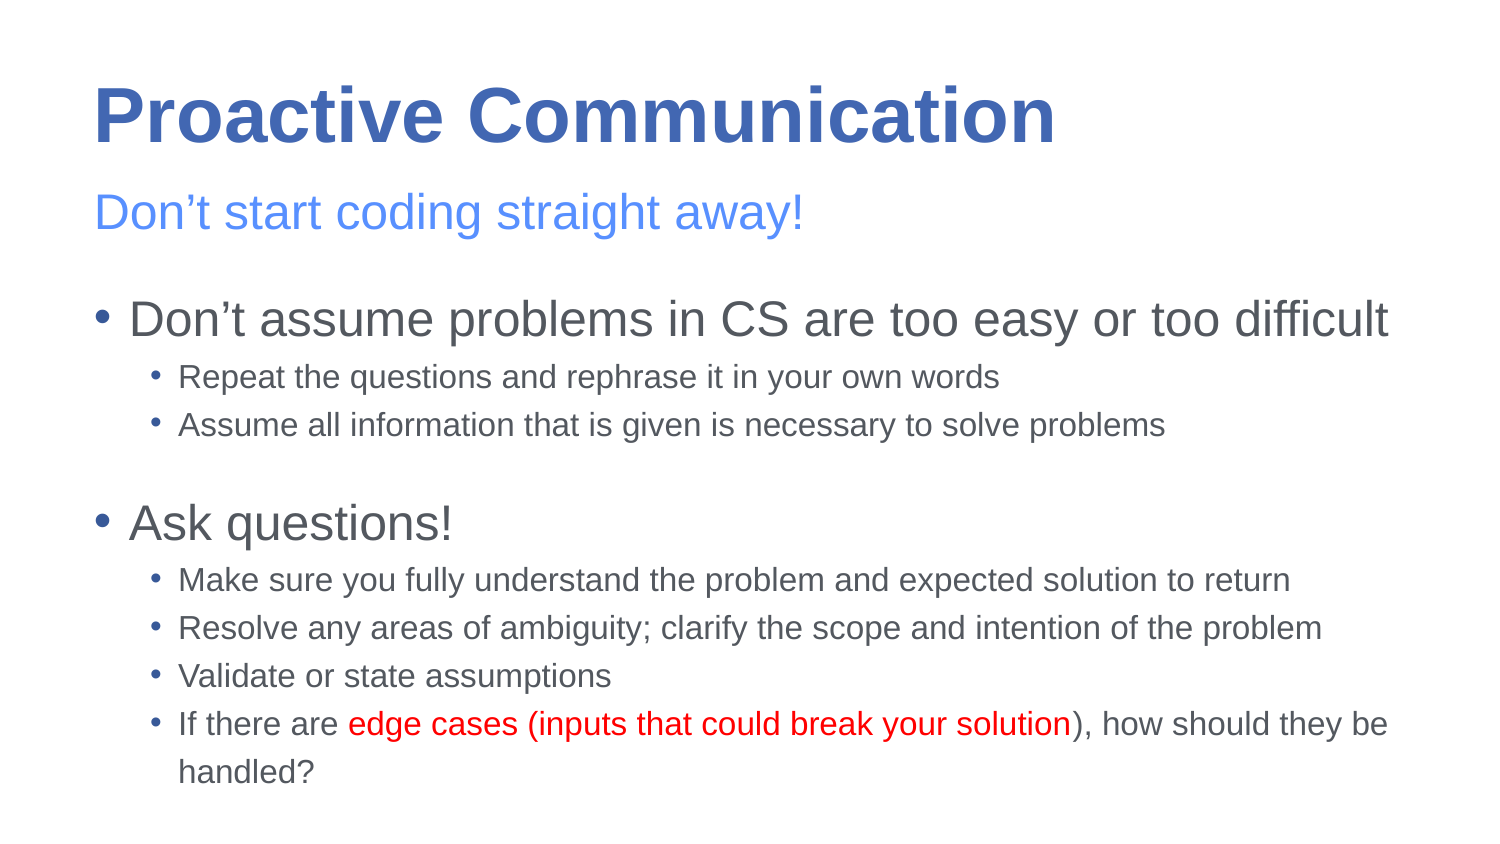

# Proactive Communication
Don’t start coding straight away!
Don’t assume problems in CS are too easy or too difficult
Repeat the questions and rephrase it in your own words
Assume all information that is given is necessary to solve problems

Ask questions!
Make sure you fully understand the problem and expected solution to return
Resolve any areas of ambiguity; clarify the scope and intention of the problem
Validate or state assumptions
If there are edge cases (inputs that could break your solution), how should they be handled?